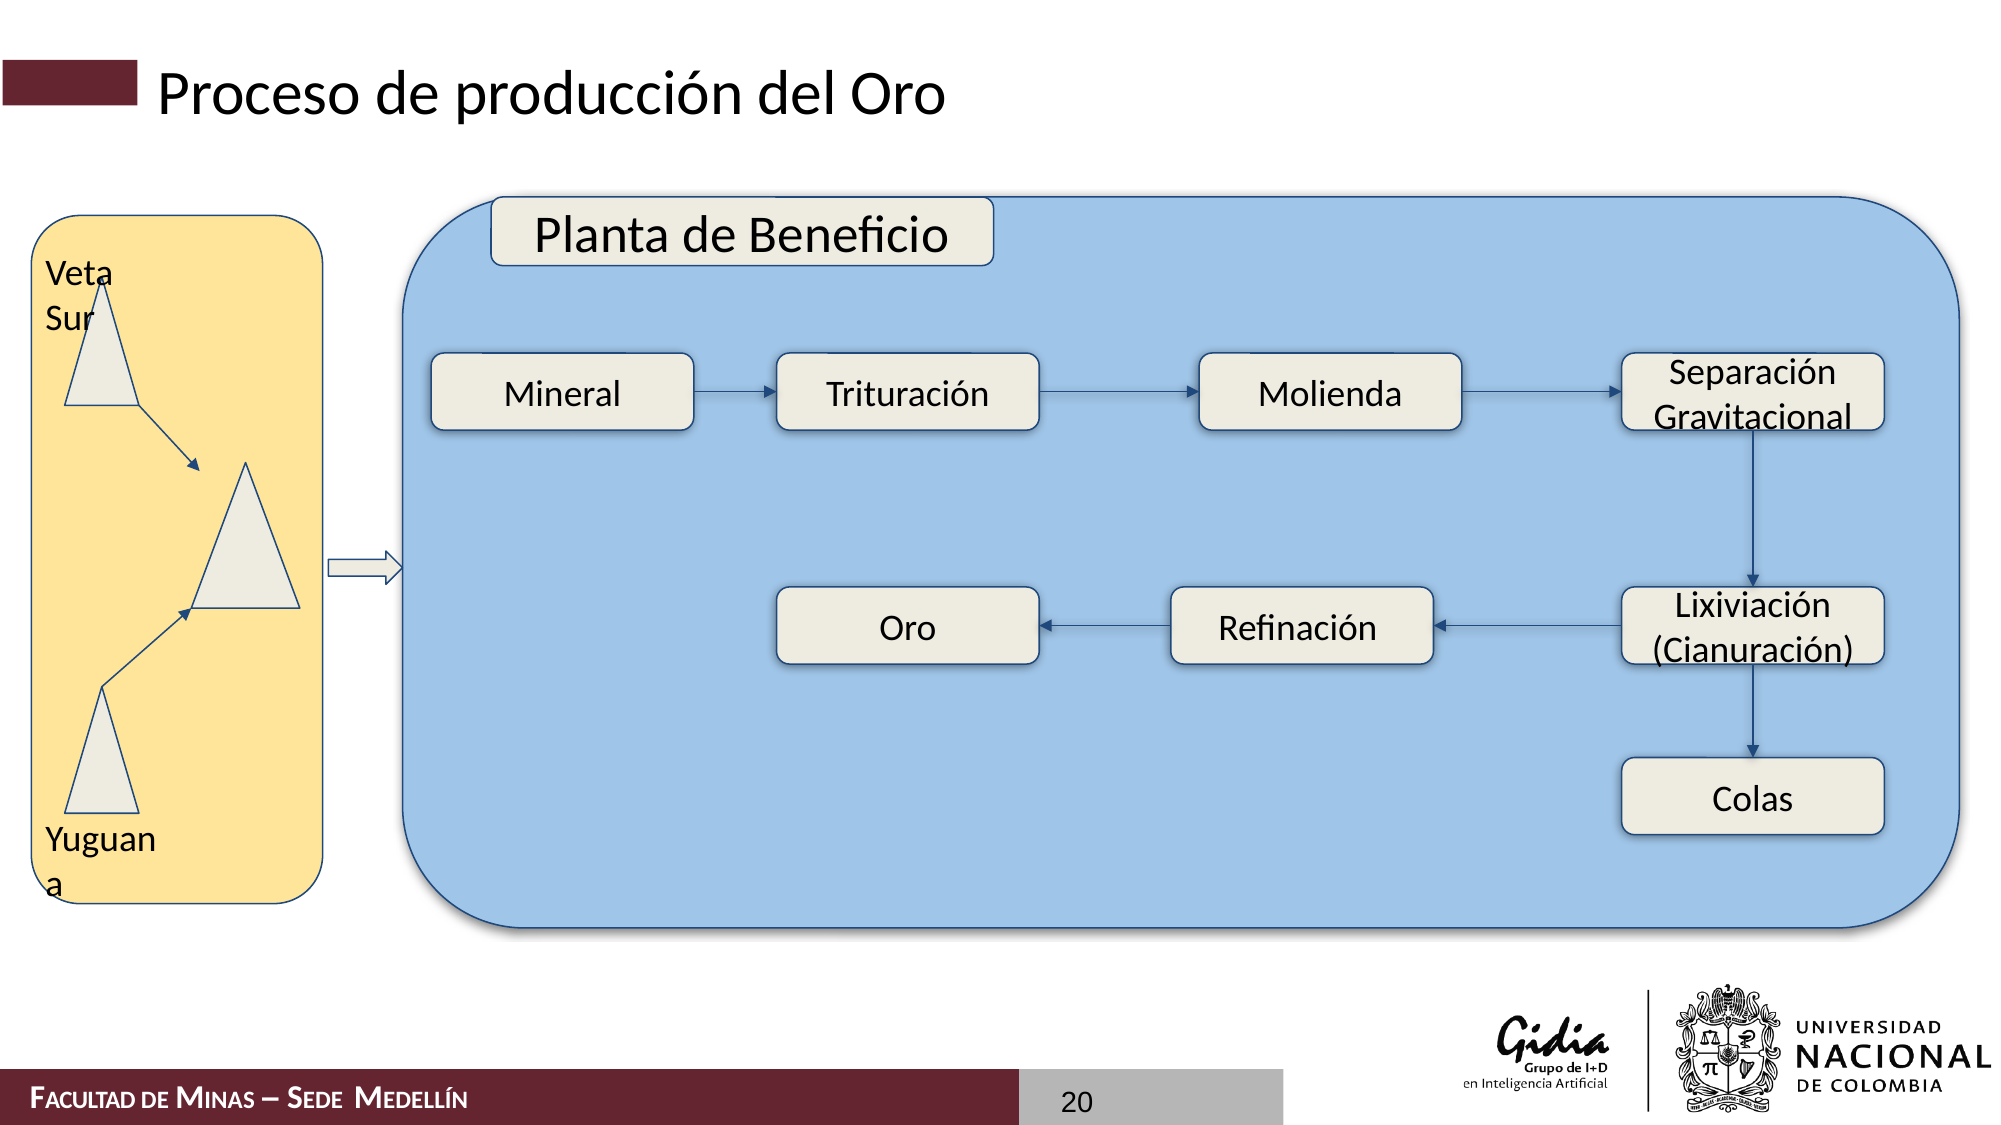

# Proceso de producción del Oro

Planta de Beneficio

Veta Sur

Molienda
Mineral
Trituración
Separación Gravitacional
Refinación
Oro
Lixiviación (Cianuración)
Colas

Yuguana
20